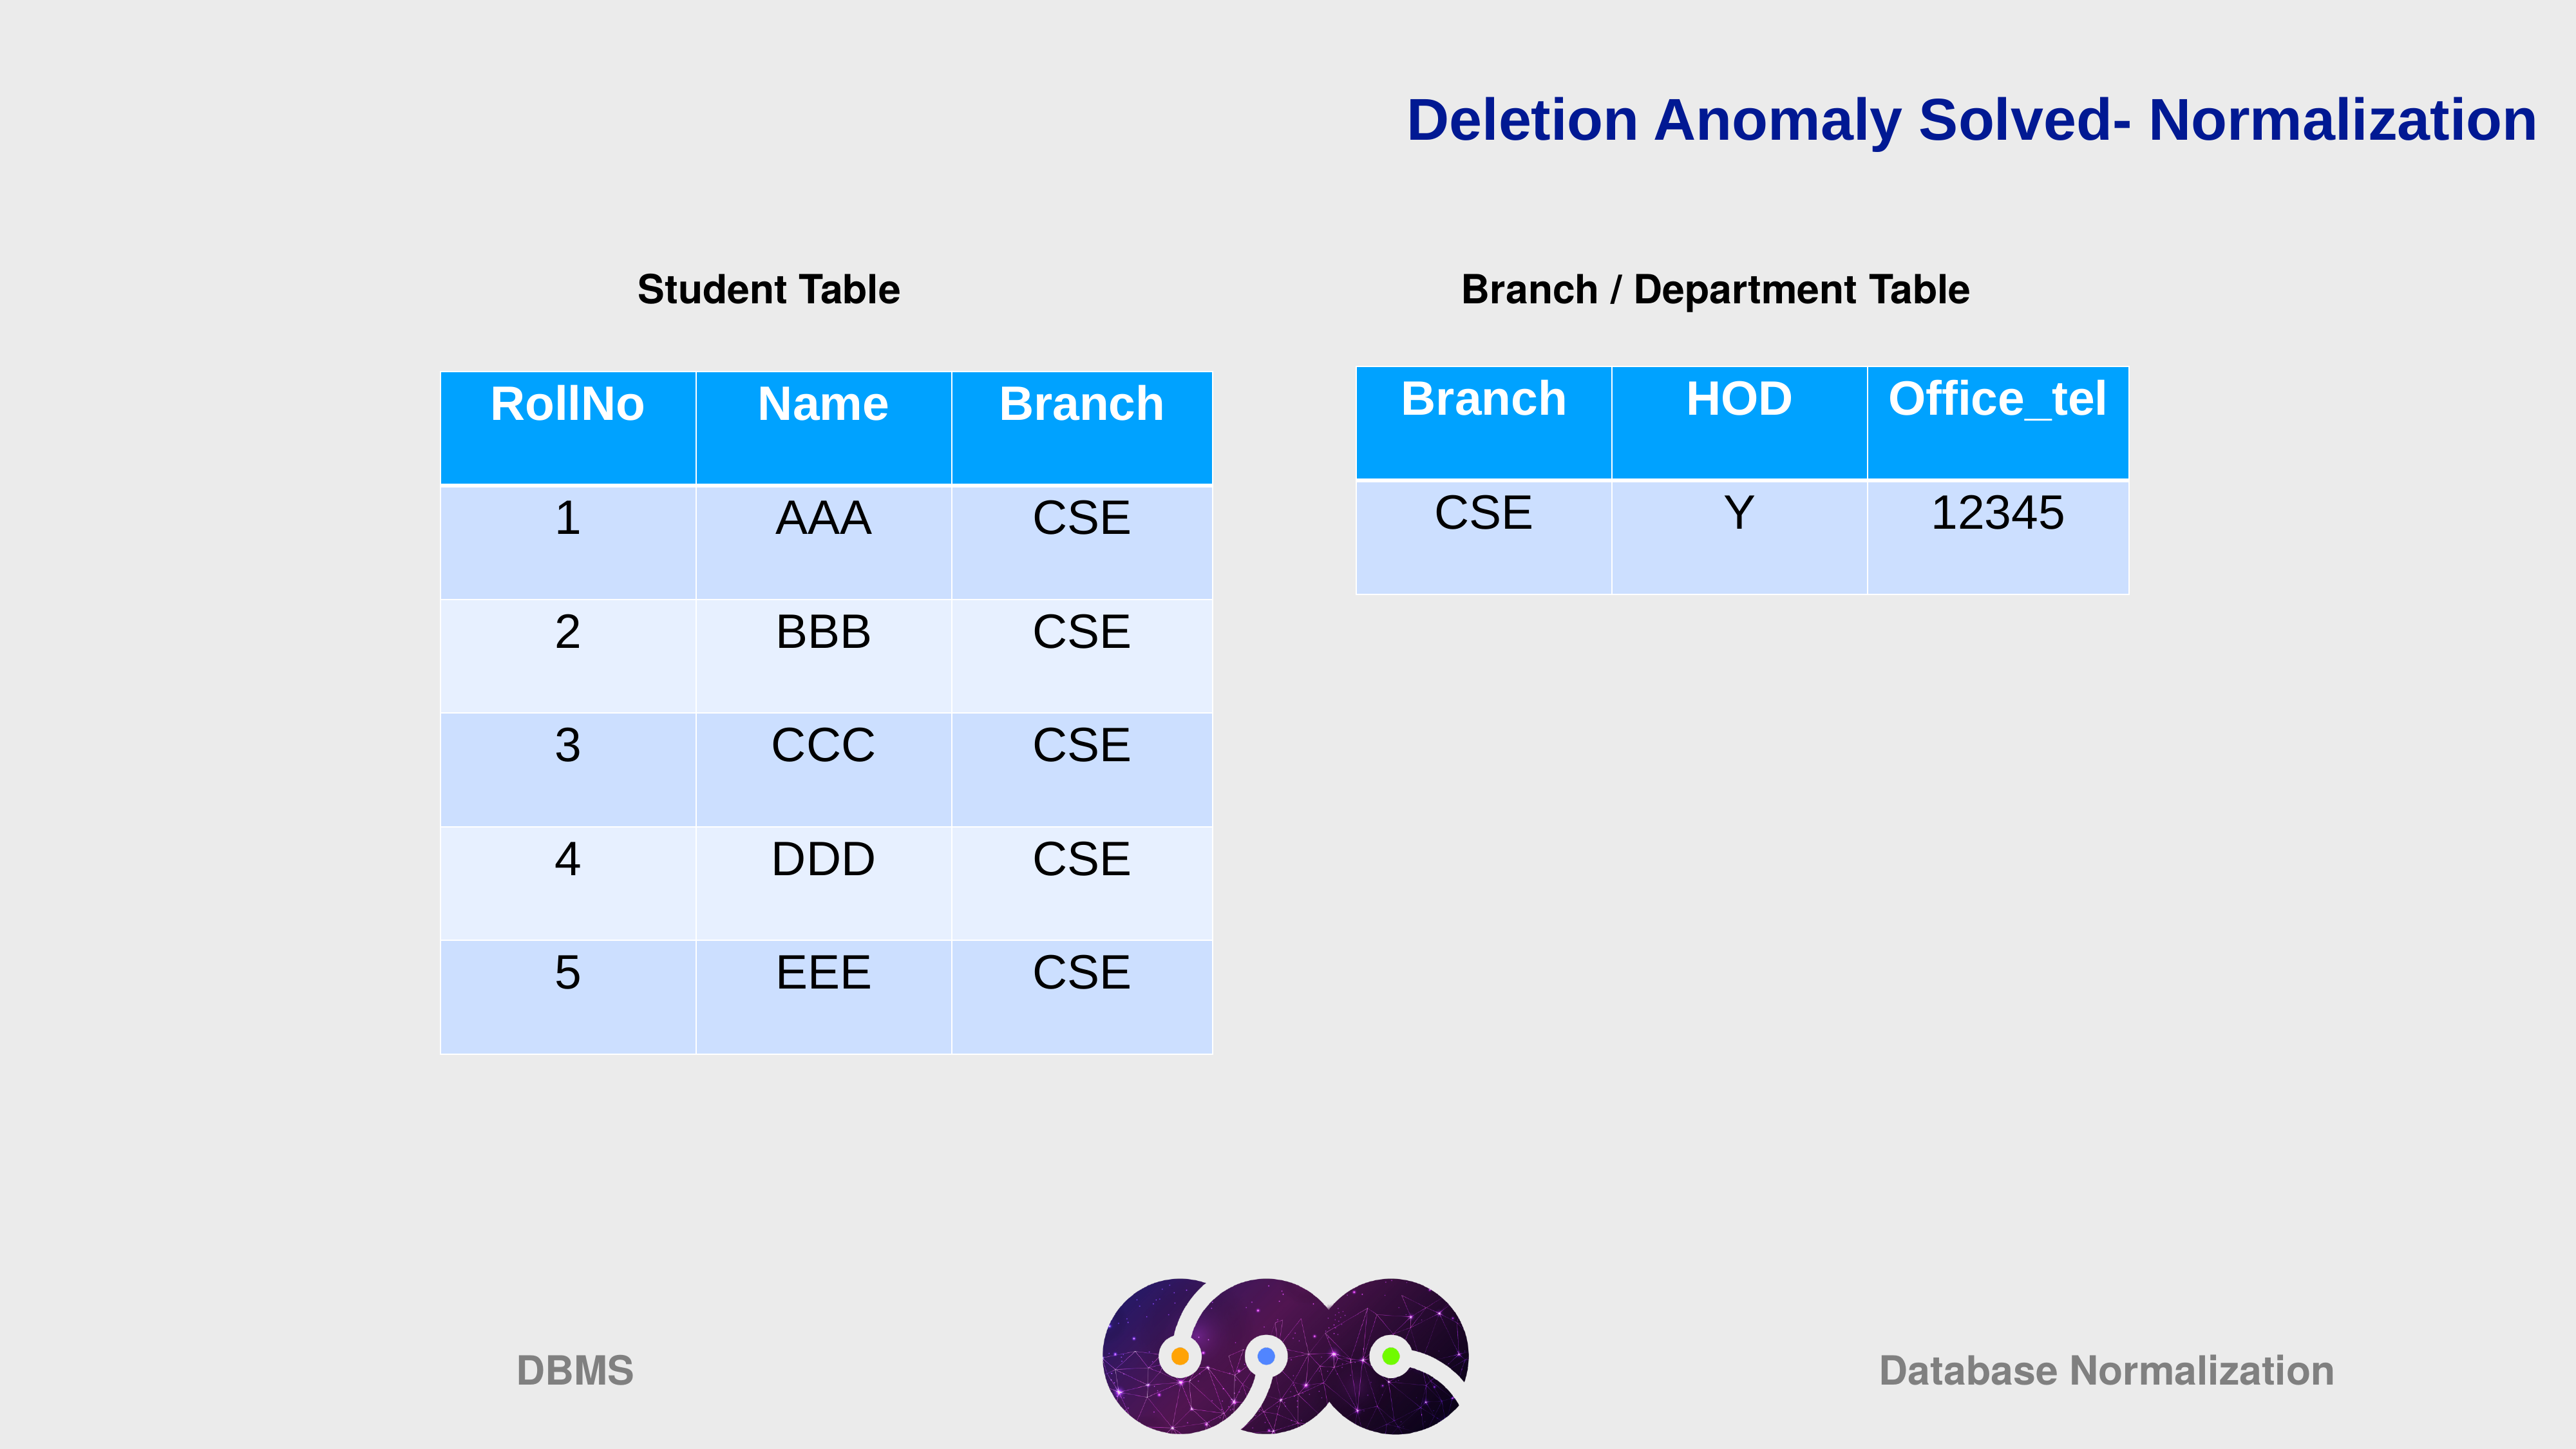

Deletion Anomaly Solved- Normalization
Branch / Department Table
Student Table
| Branch | HOD | Office\_tel |
| --- | --- | --- |
| CSE | Y | 12345 |
| RollNo | Name | Branch |
| --- | --- | --- |
| 1 | AAA | CSE |
| 2 | BBB | CSE |
| 3 | CCC | CSE |
| 4 | DDD | CSE |
| RollNo | Name | Branch |
| --- | --- | --- |
| 1 | AAA | CSE |
| 2 | BBB | CSE |
| 3 | CCC | CSE |
| 4 | DDD | CSE |
| 5 | EEE | CSE |